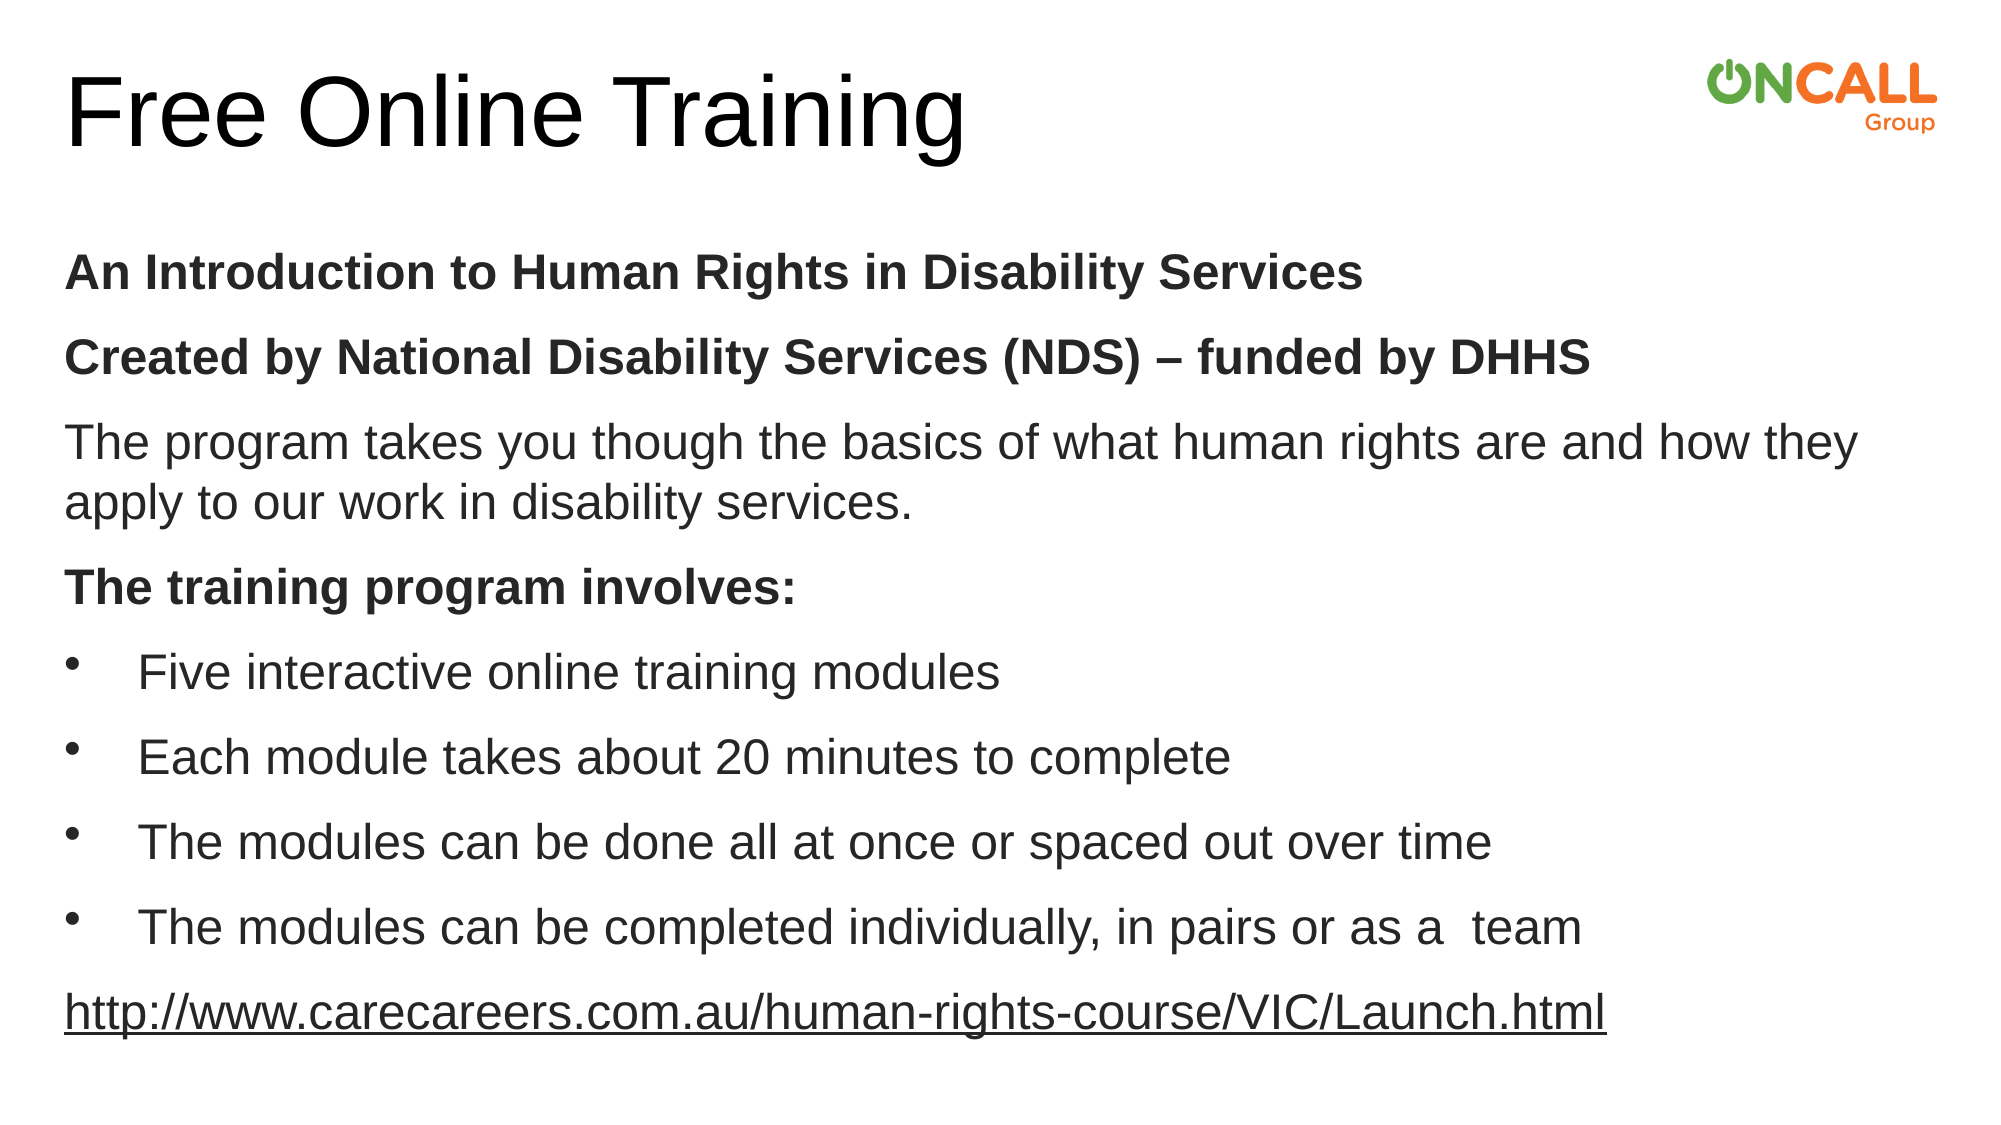

# Free Online Training
An Introduction to Human Rights in Disability Services
Created by National Disability Services (NDS) – funded by DHHS
The program takes you though the basics of what human rights are and how they apply to our work in disability services.
The training program involves:
Five interactive online training modules
Each module takes about 20 minutes to complete
The modules can be done all at once or spaced out over time
The modules can be completed individually, in pairs or as a  team
http://www.carecareers.com.au/human-rights-course/VIC/Launch.html